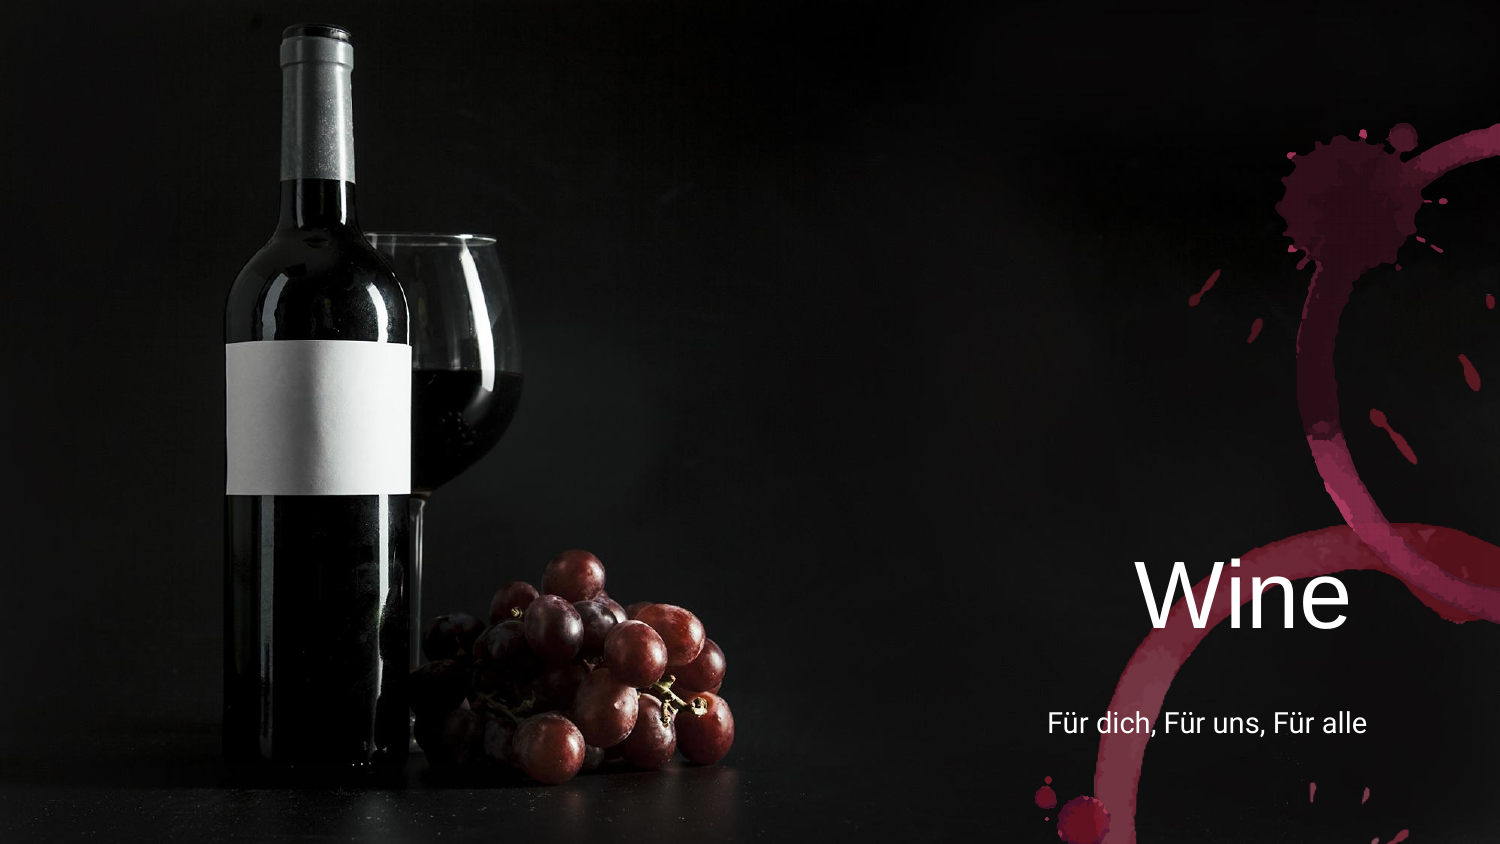

Für dich, Für uns, Für alle
# Wine